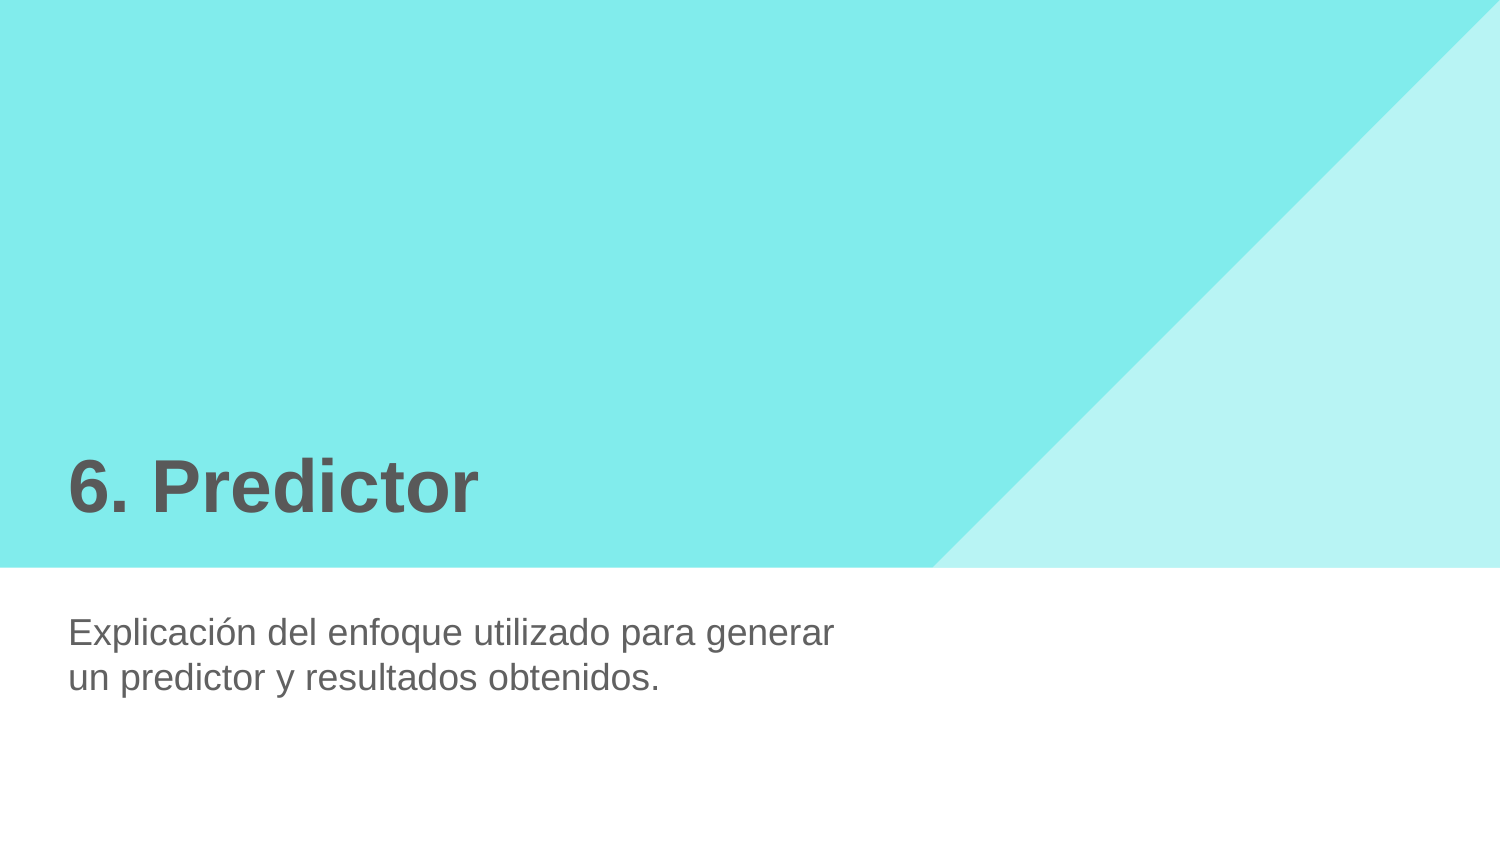

# 6. Predictor
Explicación del enfoque utilizado para generar un predictor y resultados obtenidos.